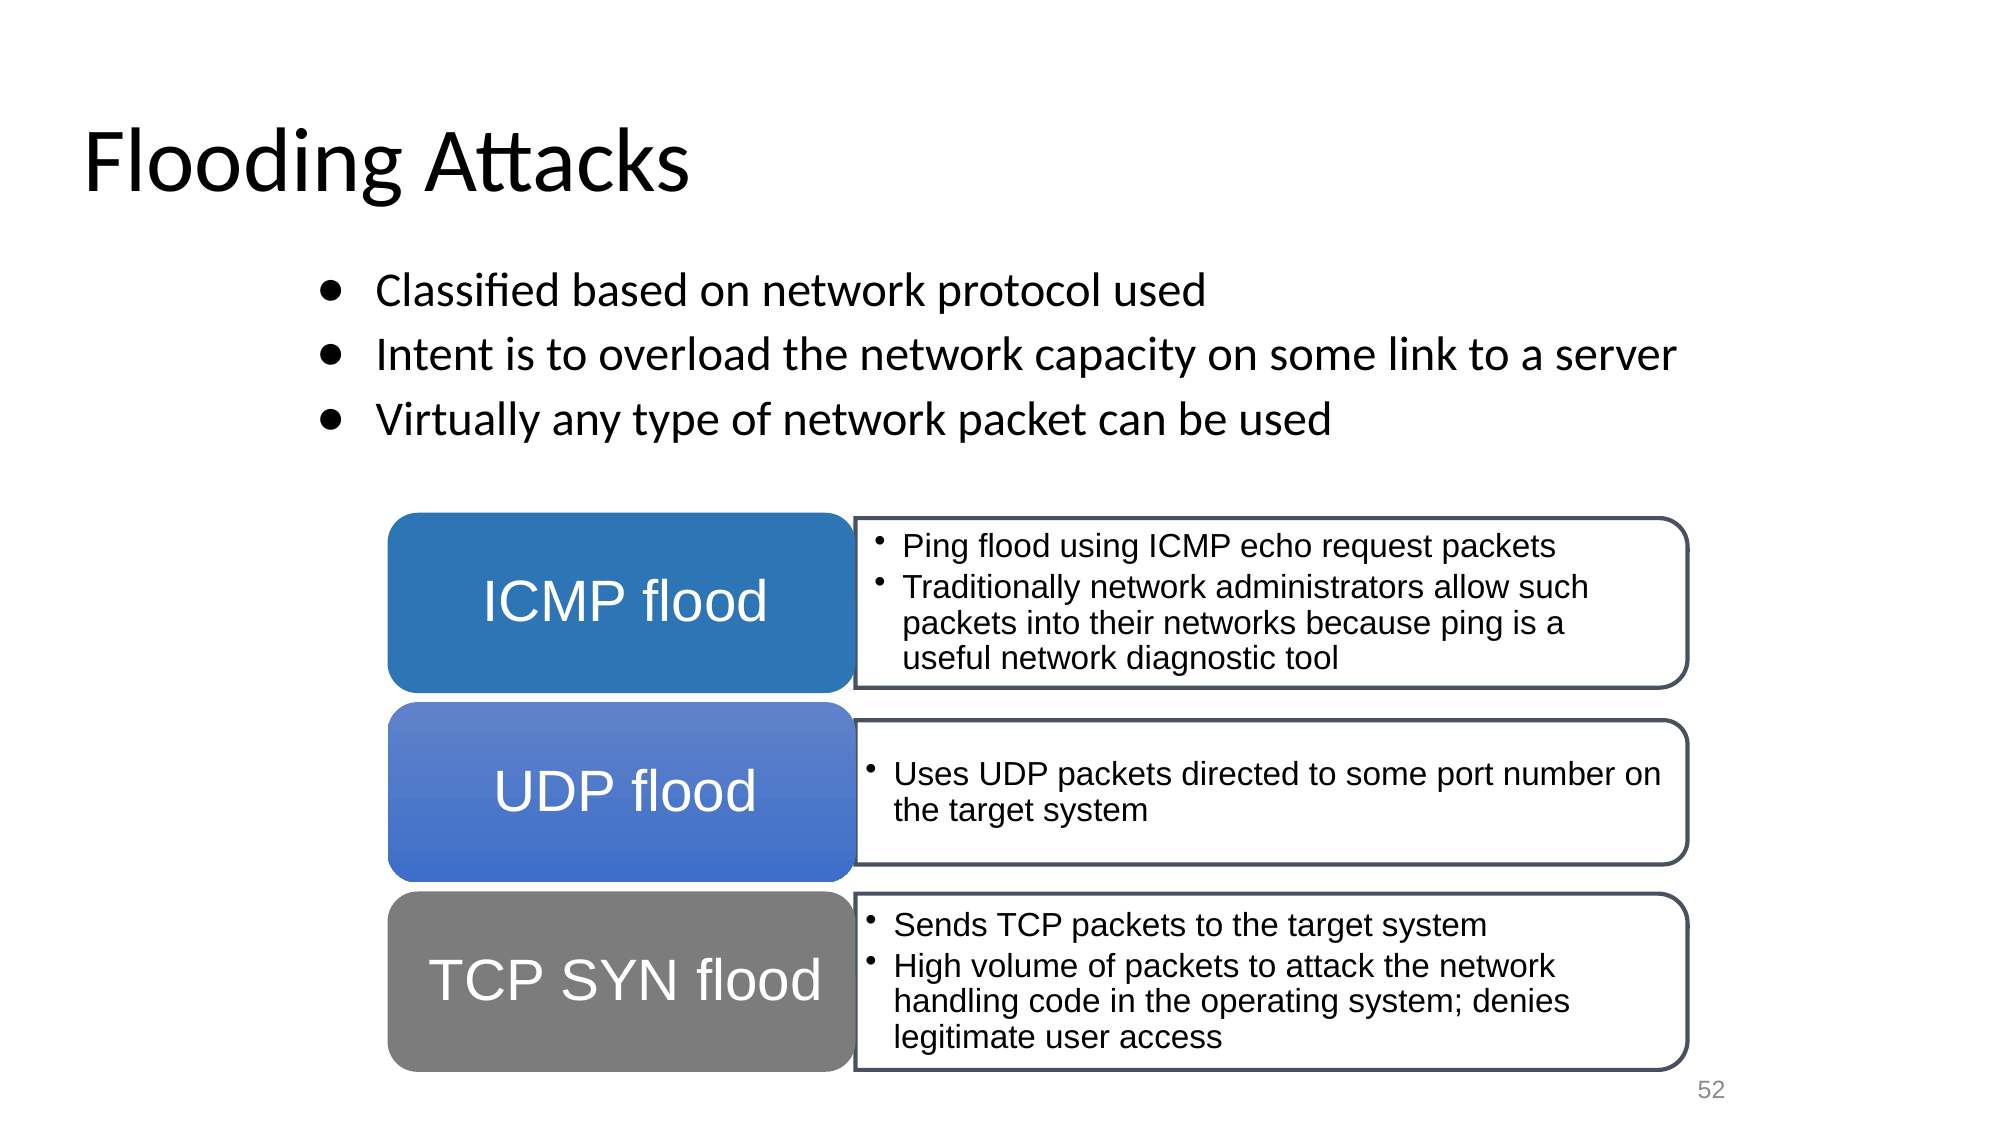

# Flooding Attacks
Classified based on network protocol used
Intent is to overload the network capacity on some link to a server
Virtually any type of network packet can be used

Ping flood using ICMP echo request packets
Traditionally network administrators allow such packets into their networks because ping is a useful network diagnostic tool
ICMP flood
Uses UDP packets directed to some port number on the target system
UDP flood
Sends TCP packets to the target system
High volume of packets to attack the network handling code in the operating system; denies legitimate user access
TCP SYN flood
52